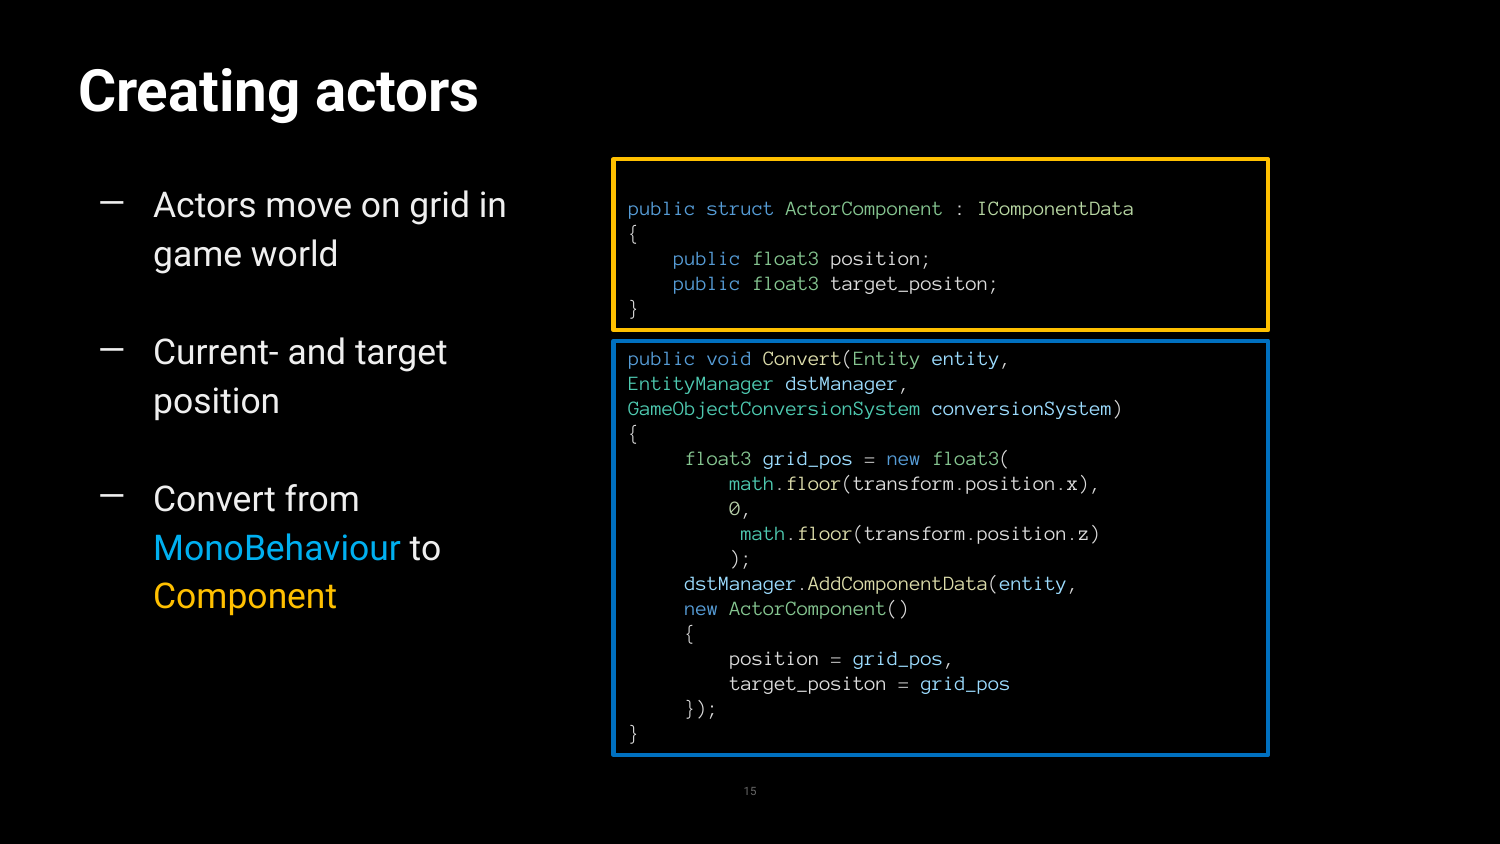

# Creating actors
[Serializable]
public struct ActorComponent : IComponentData
{
    public float3 position;
    public float3 target_positon;
}

public void Convert(Entity entity,
EntityManager dstManager,
GameObjectConversionSystem conversionSystem)
{
     float3 grid_pos = new float3(
         math.floor(transform.position.x),
         0,
          math.floor(transform.position.z)
         );
     dstManager.AddComponentData(entity,
     new ActorComponent()
     {
         position = grid_pos,
         target_positon = grid_pos
     });
}

Actors move on grid in game world

Current- and target position

Convert from MonoBehaviour to Component

15